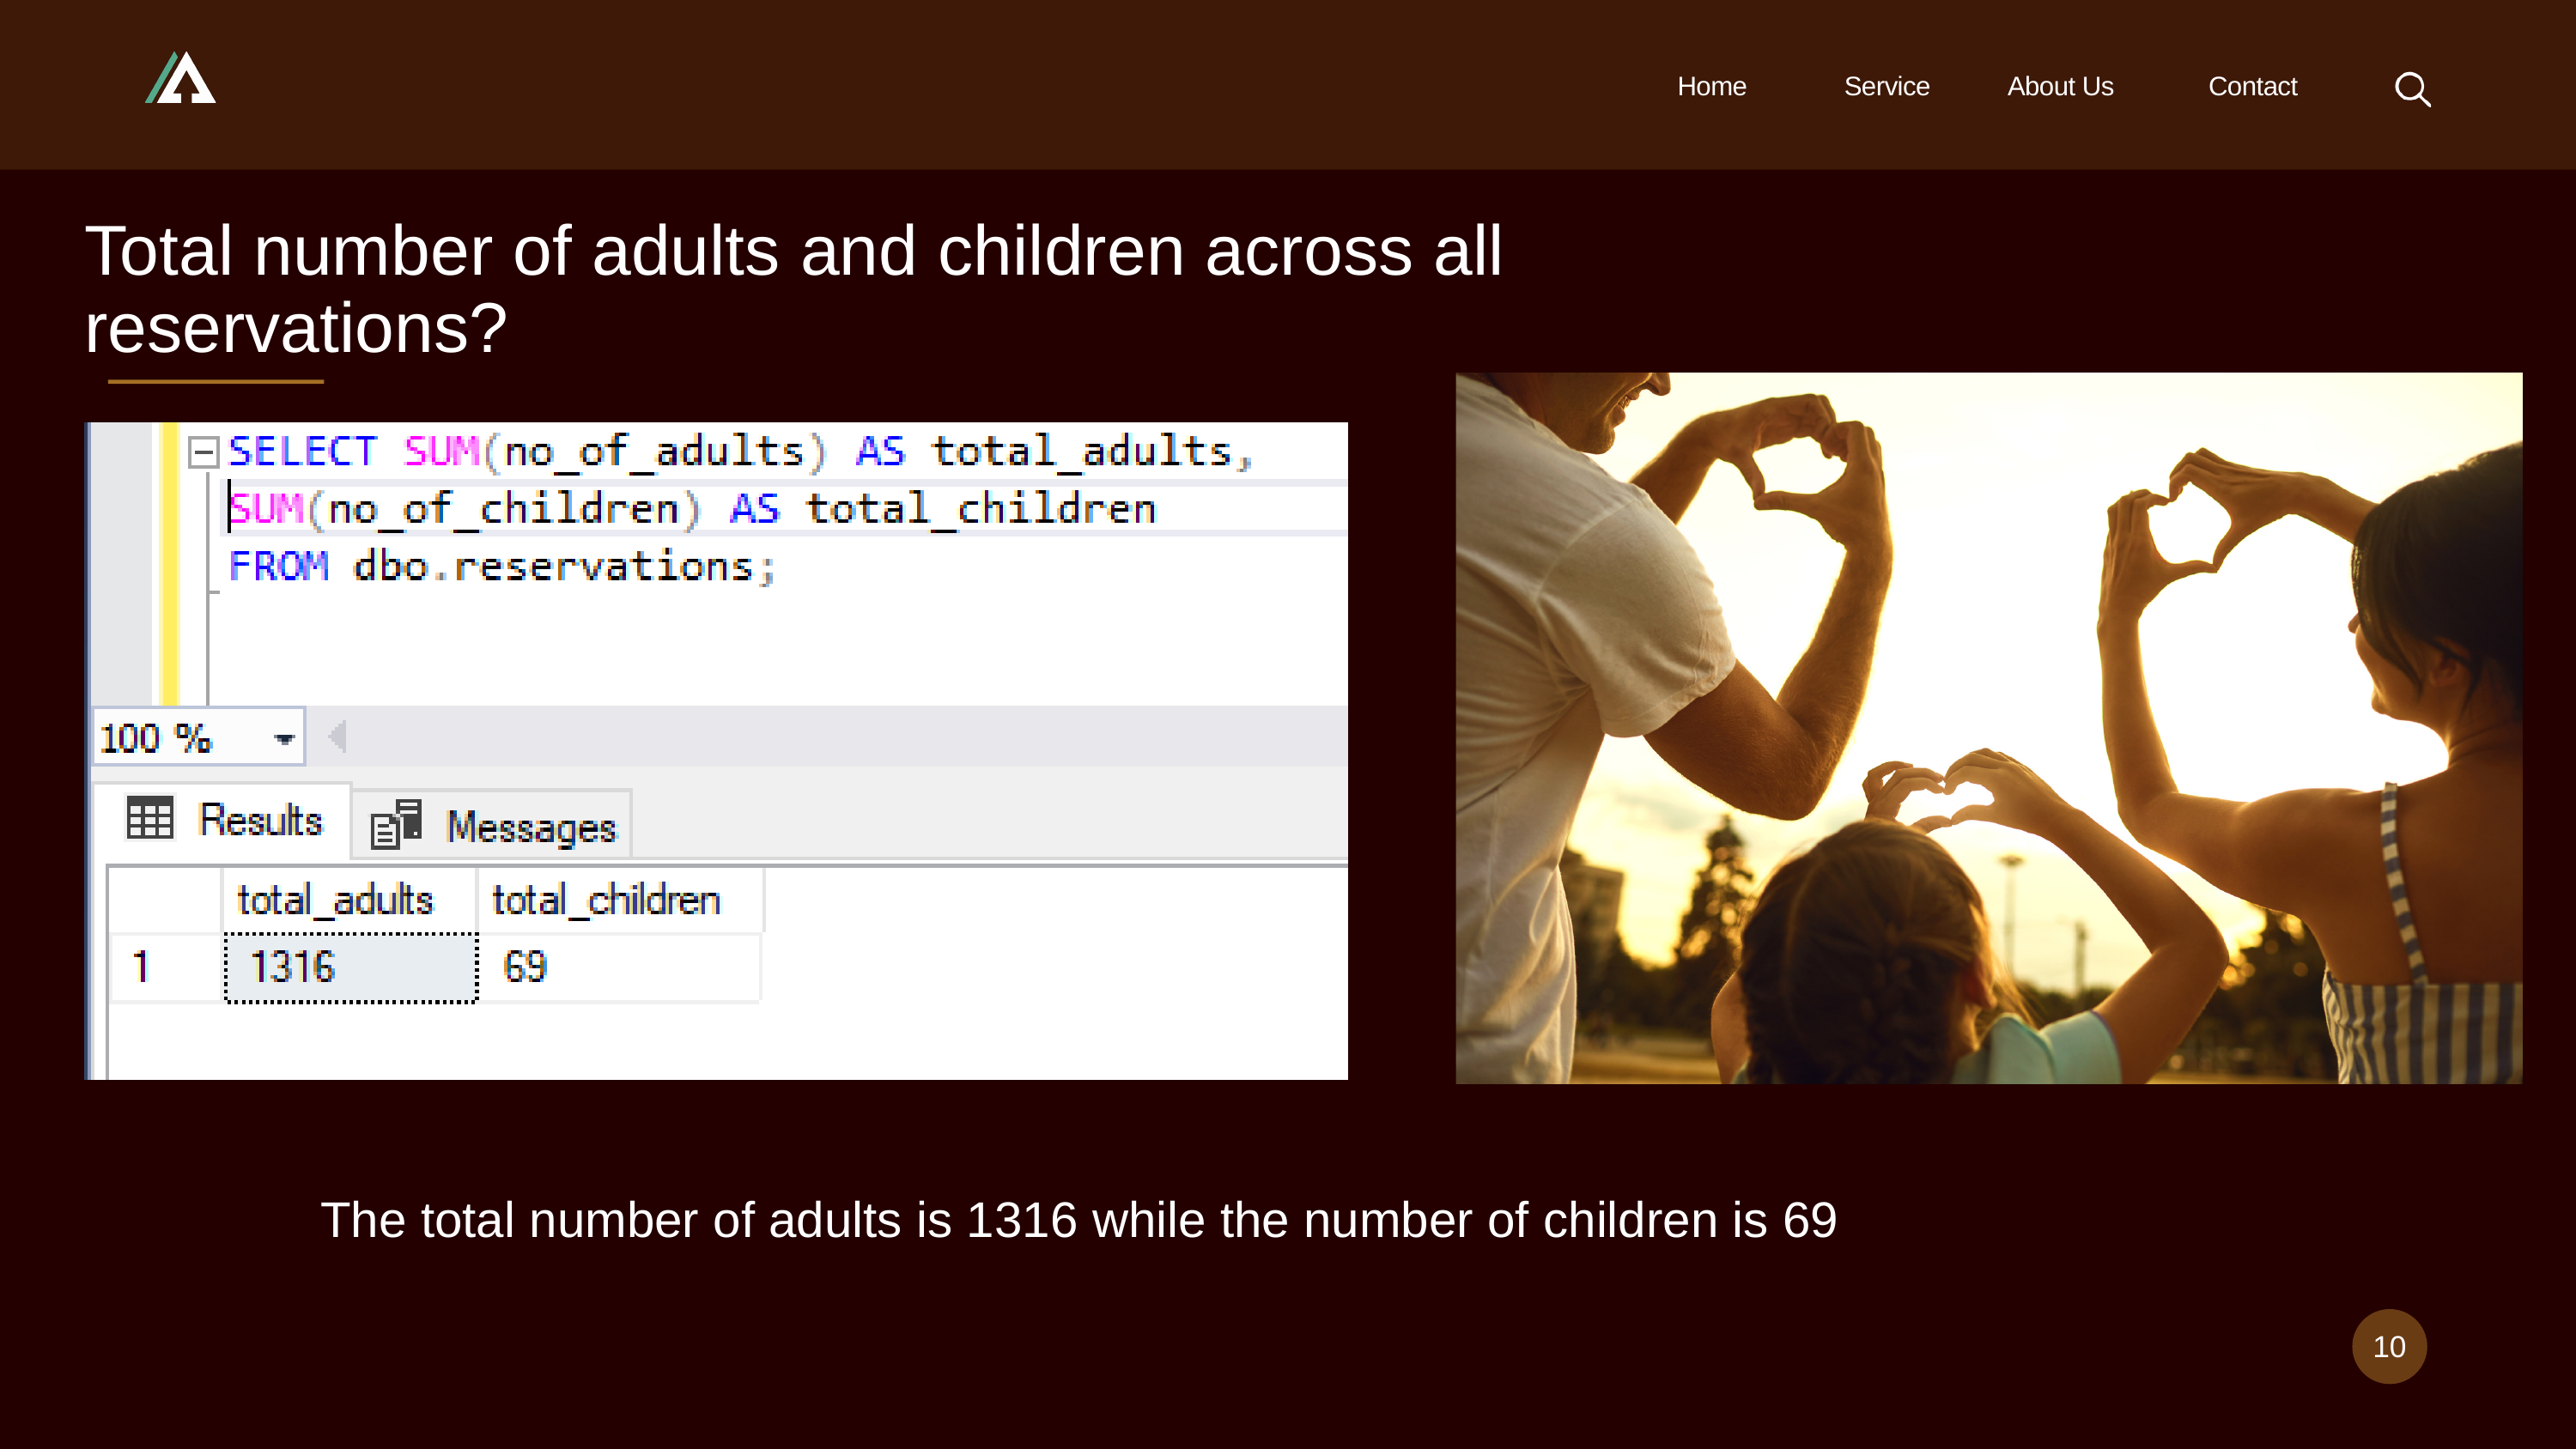

Home
Service
About Us
Contact

Total number of adults and children across all reservations?

The total number of adults is 1316 while the number of children is 69

10